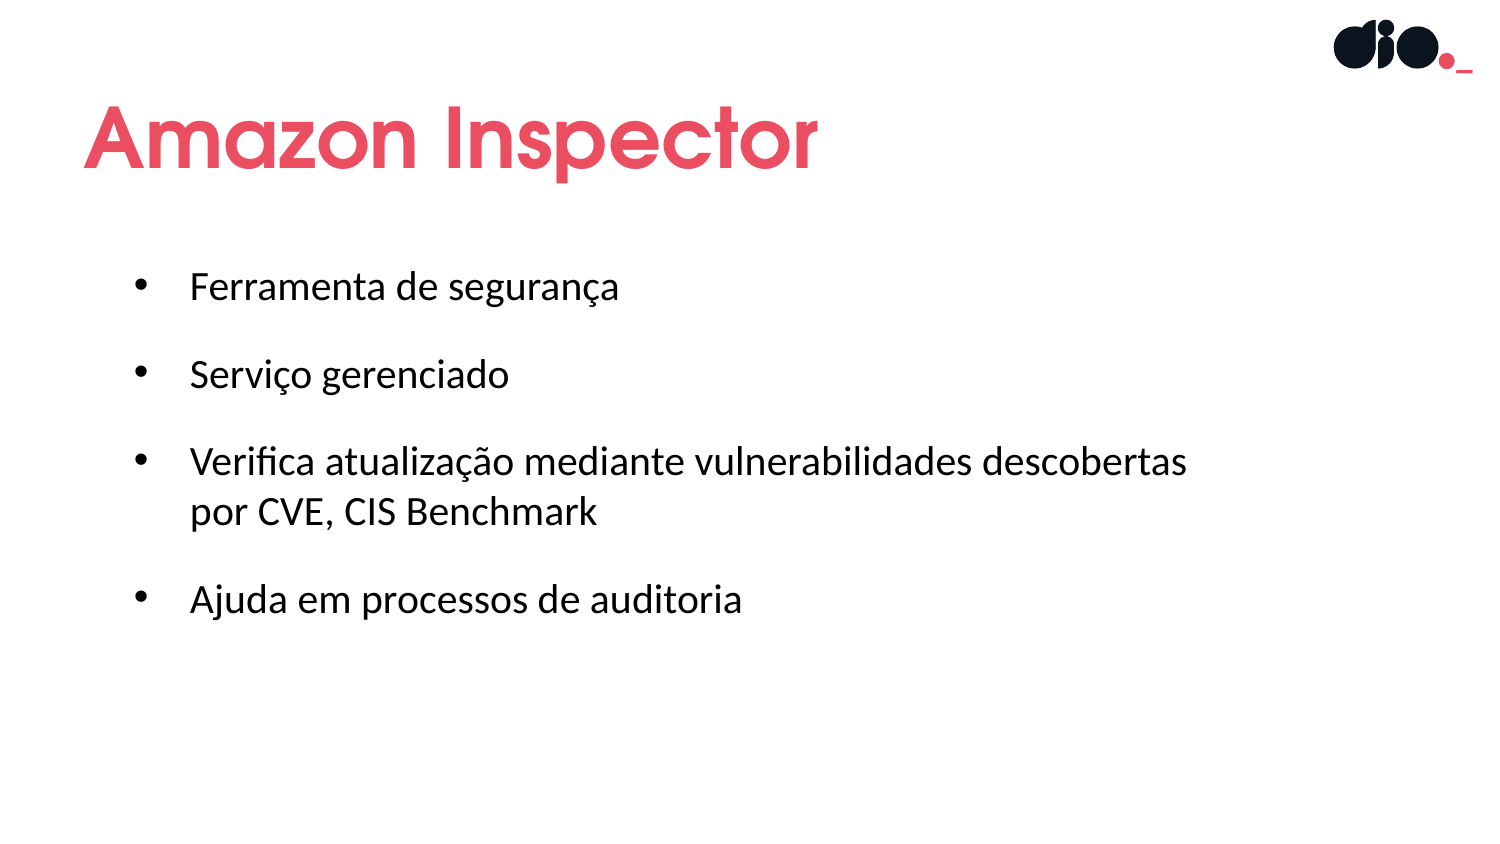

Amazon Inspector
Ferramenta de segurança
Serviço gerenciado
Verifica atualização mediante vulnerabilidades descobertas por CVE, CIS Benchmark
Ajuda em processos de auditoria